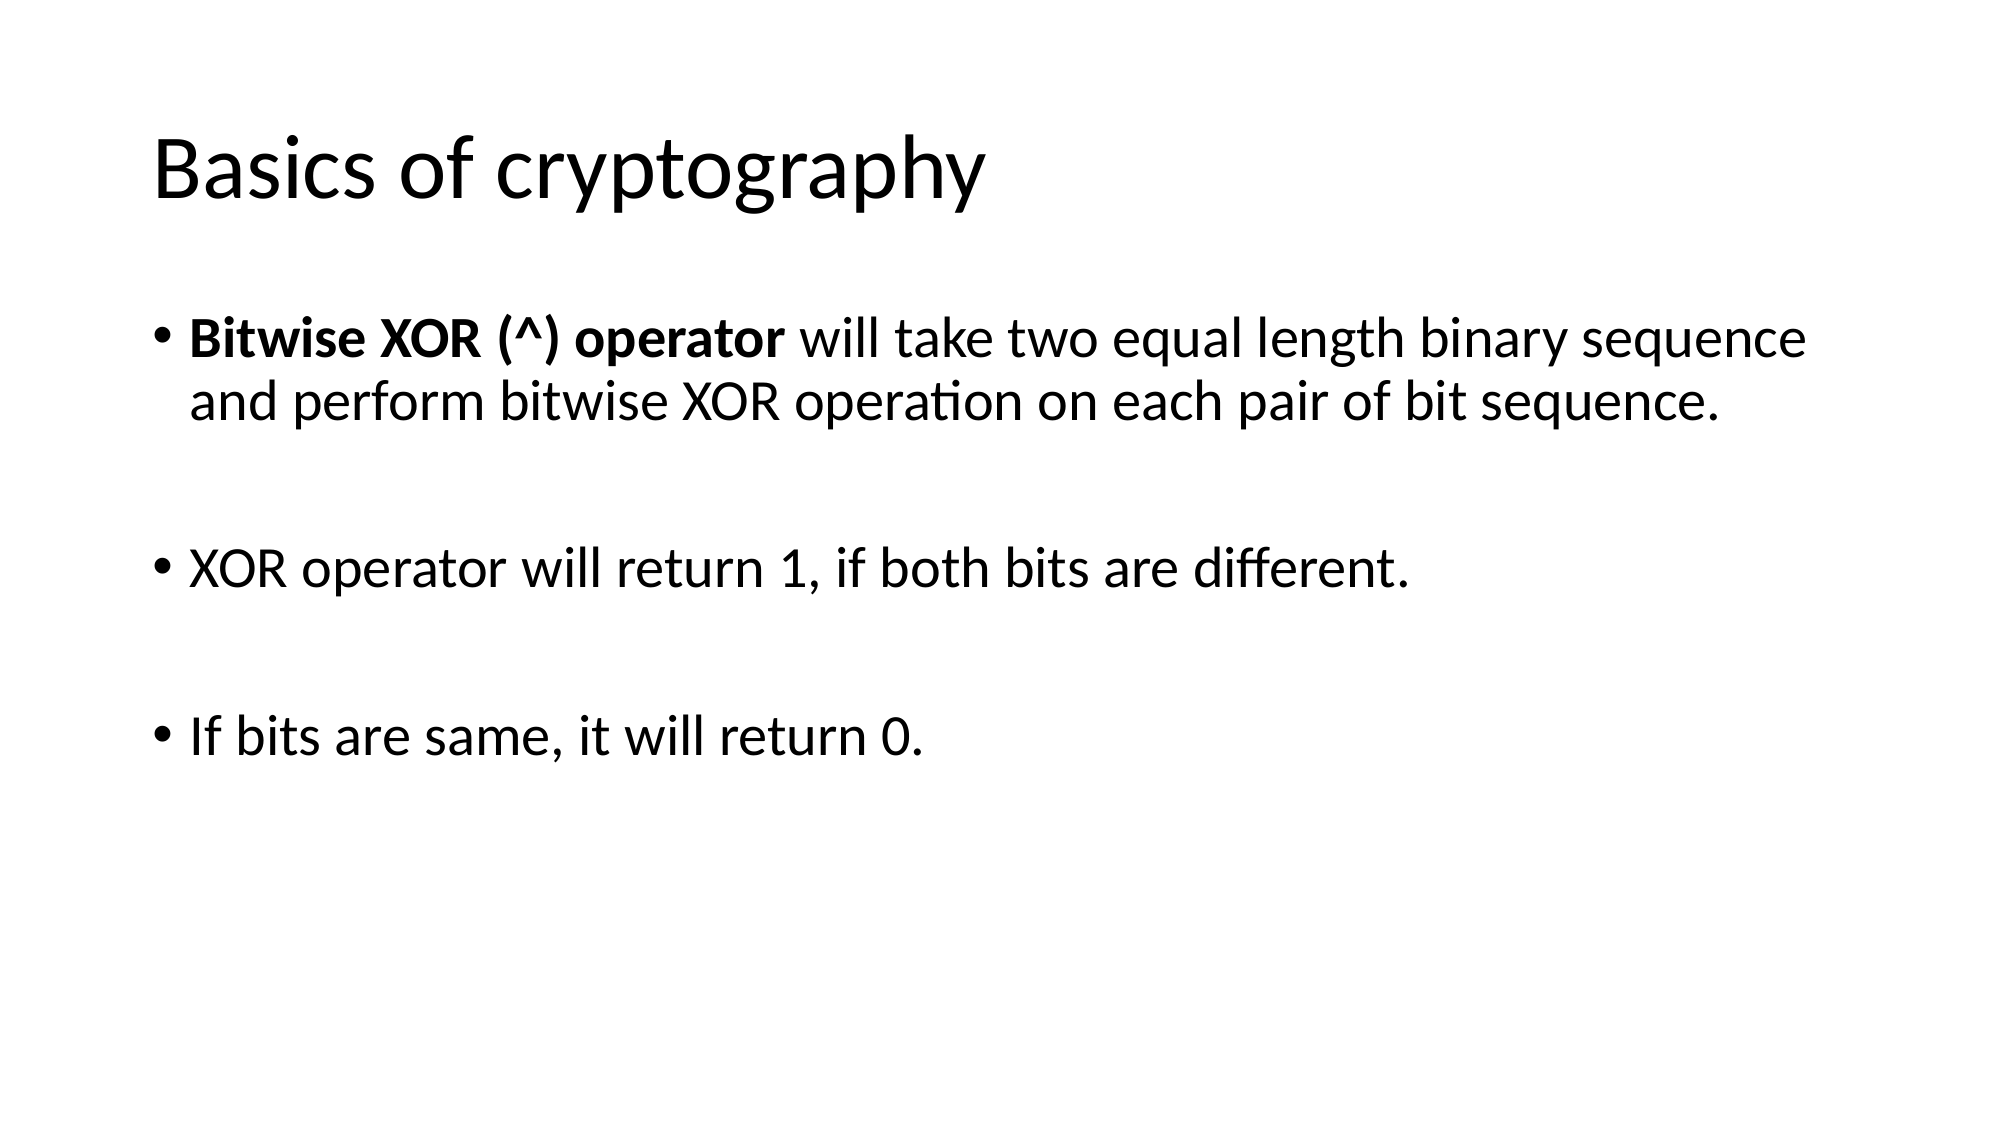

# Basics of cryptography
Bitwise XOR (^) operator will take two equal length binary sequence and perform bitwise XOR operation on each pair of bit sequence.

XOR operator will return 1, if both bits are different.

If bits are same, it will return 0.